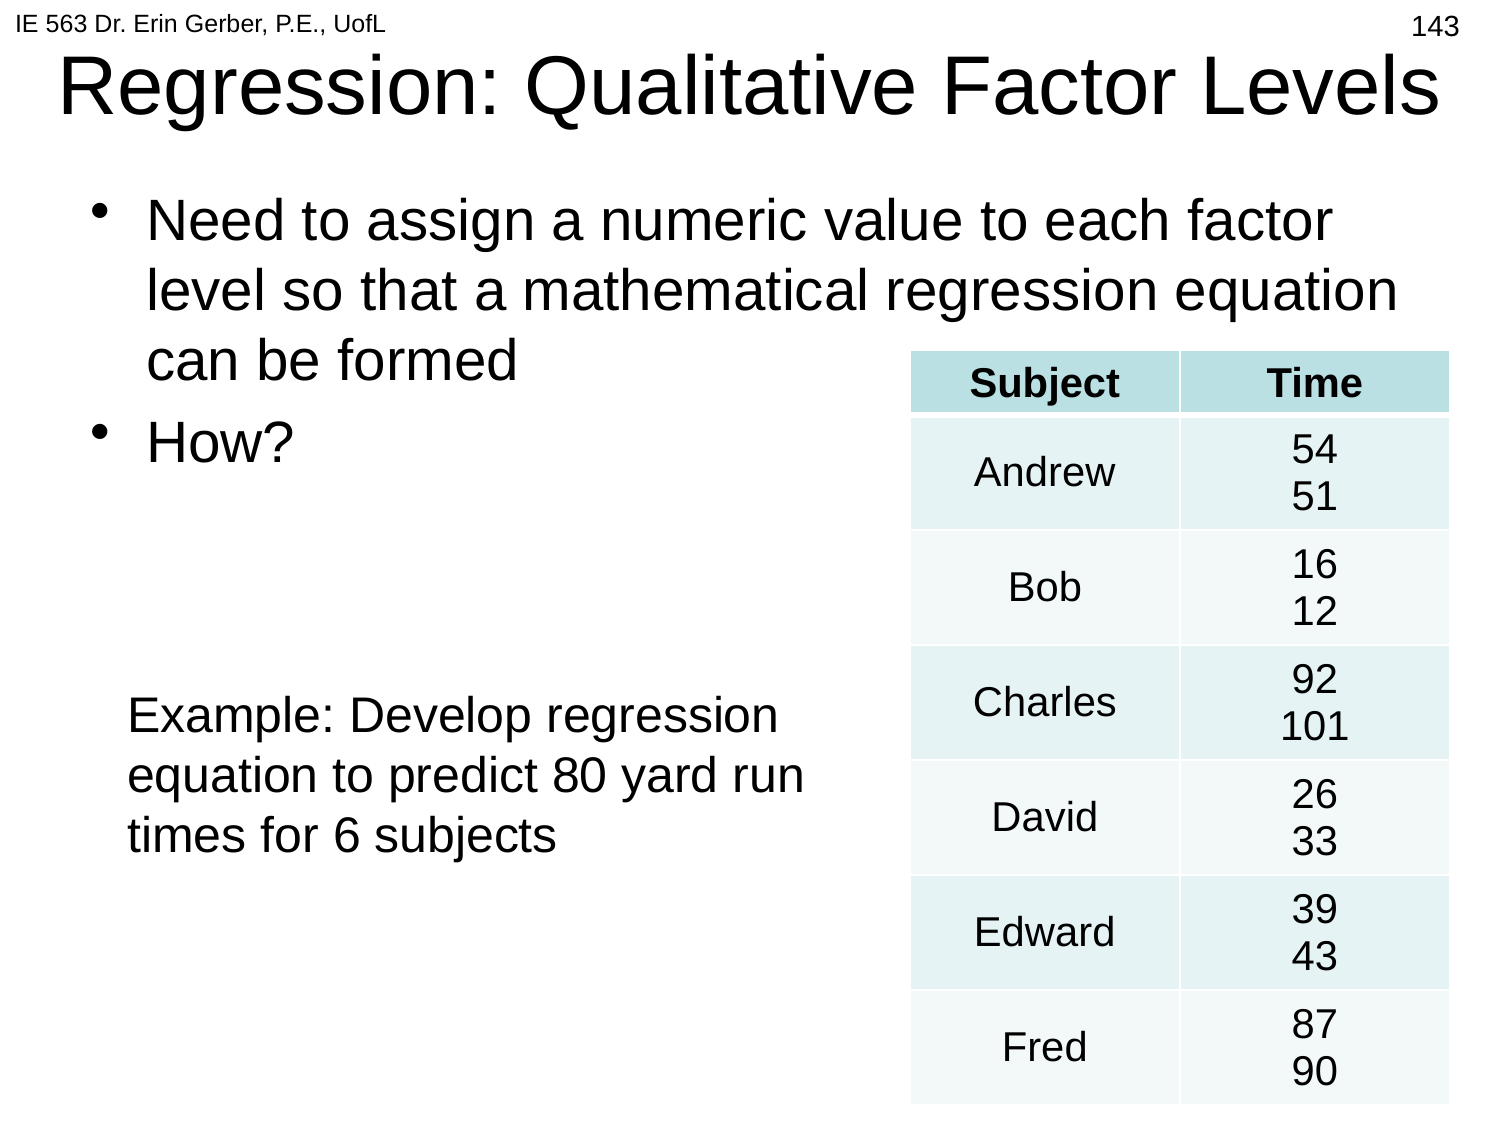

IE 563 Dr. Erin Gerber, P.E., UofL
143
# Regression: Qualitative Factor Levels
Need to assign a numeric value to each factor level so that a mathematical regression equation can be formed
How?

| Subject | Time |
| --- | --- |
| Andrew | 54 51 |
| Bob | 16 12 |
| Charles | 92 101 |
| David | 26 33 |
| Edward | 39 43 |
| Fred | 87 90 |
Example: Develop regression equation to predict 80 yard run times for 6 subjects